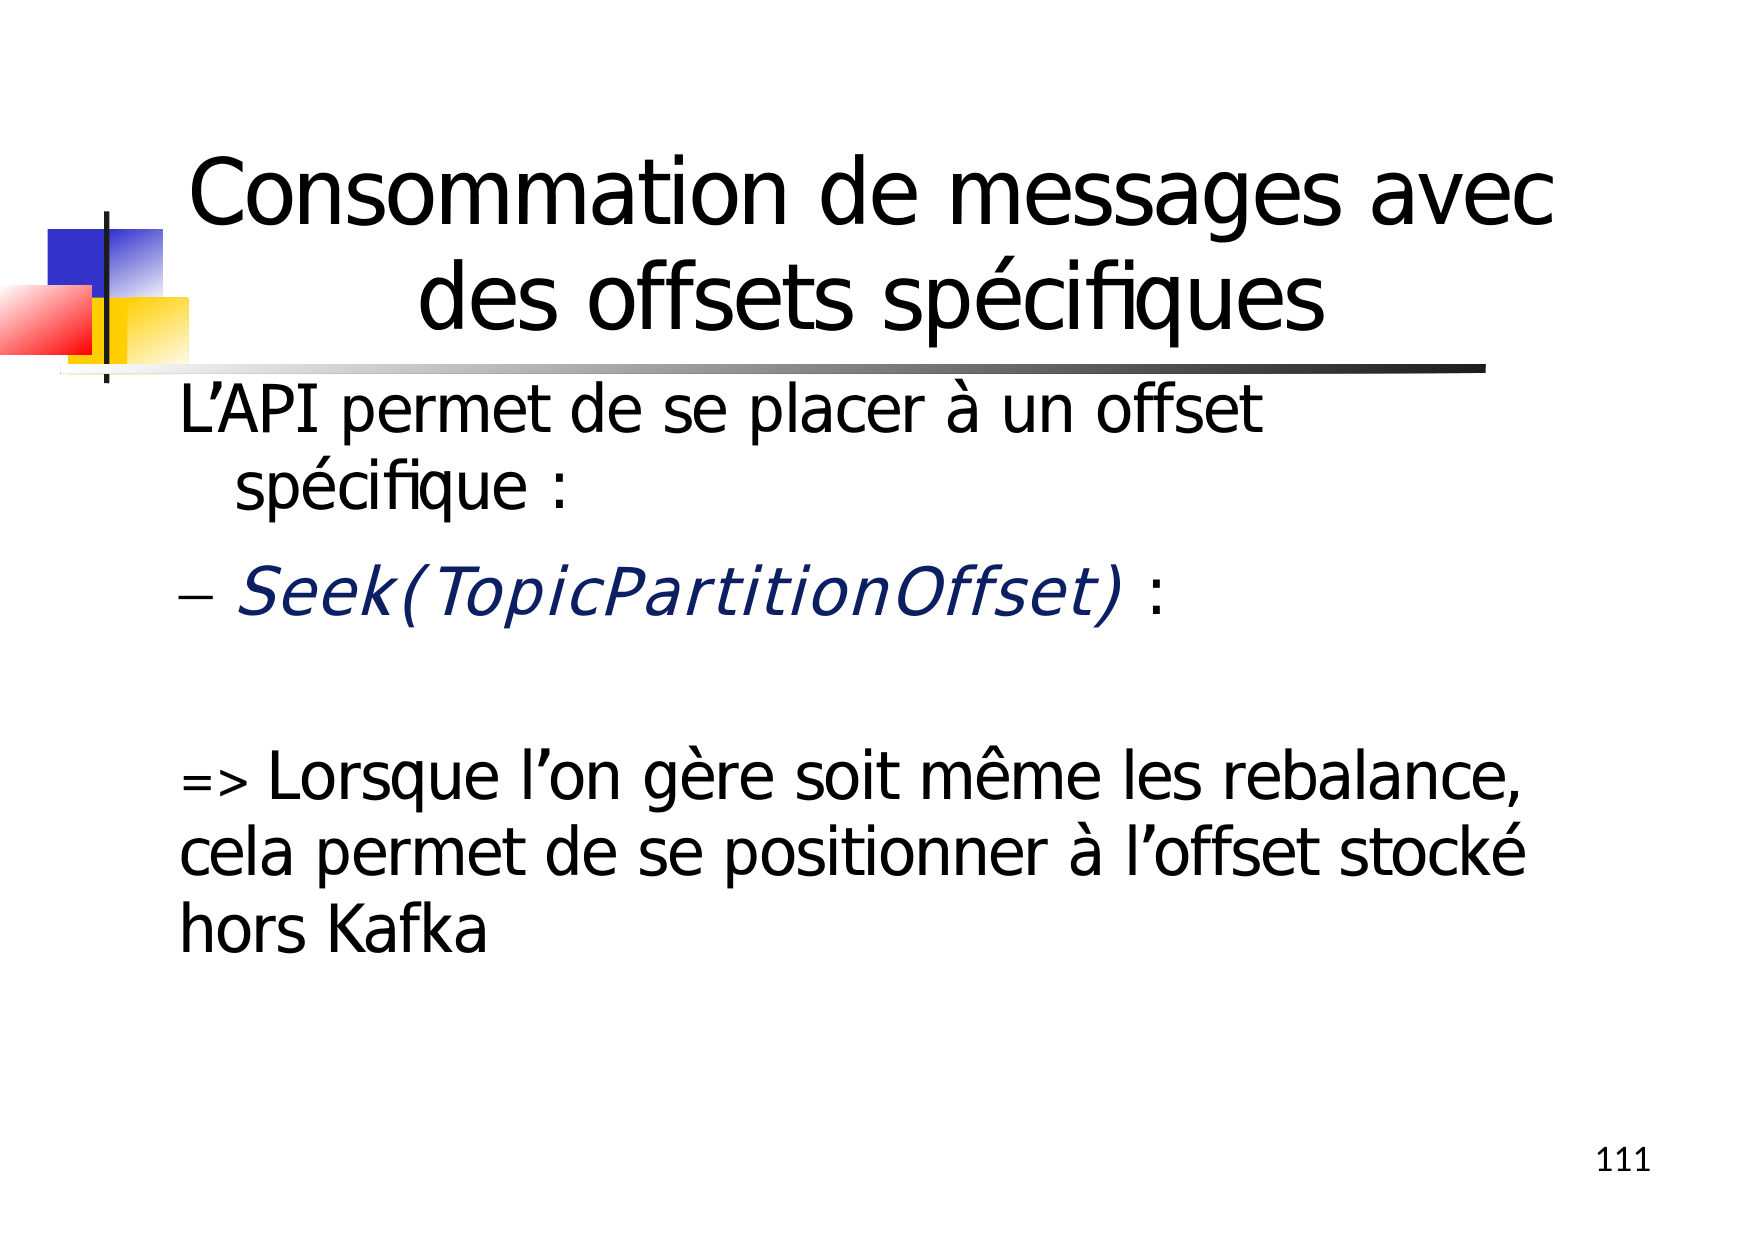

Consommation de messages avec des offsets spécifiques
L’API permet de se placer à un offset spécifique :
Seek(TopicPartitionOffset) :
=> Lorsque l’on gère soit même les rebalance, cela permet de se positionner à l’offset stocké hors Kafka